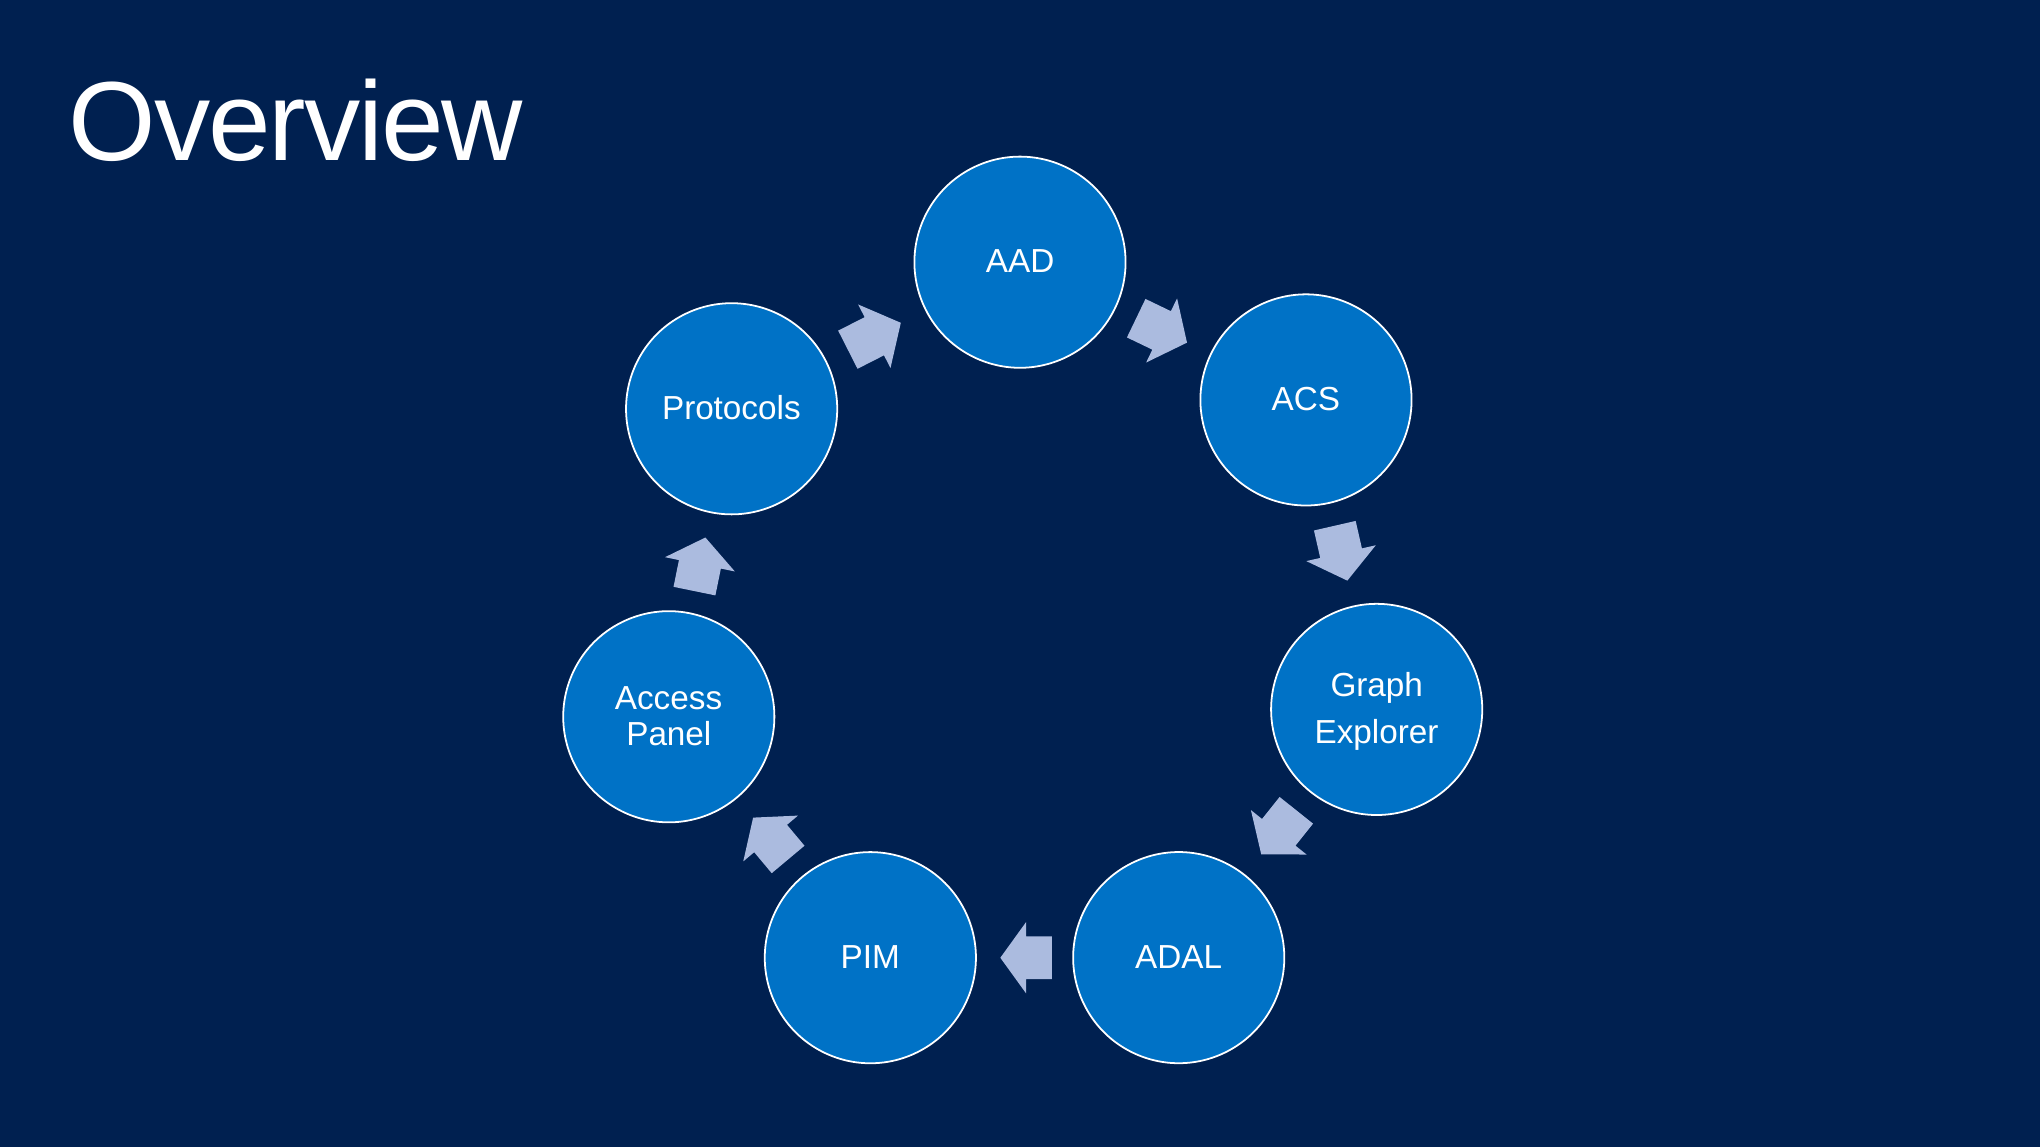

# Overview
AAD

ACS

Graph
Explorer

ADAL

PIM

Access Panel

Protocols